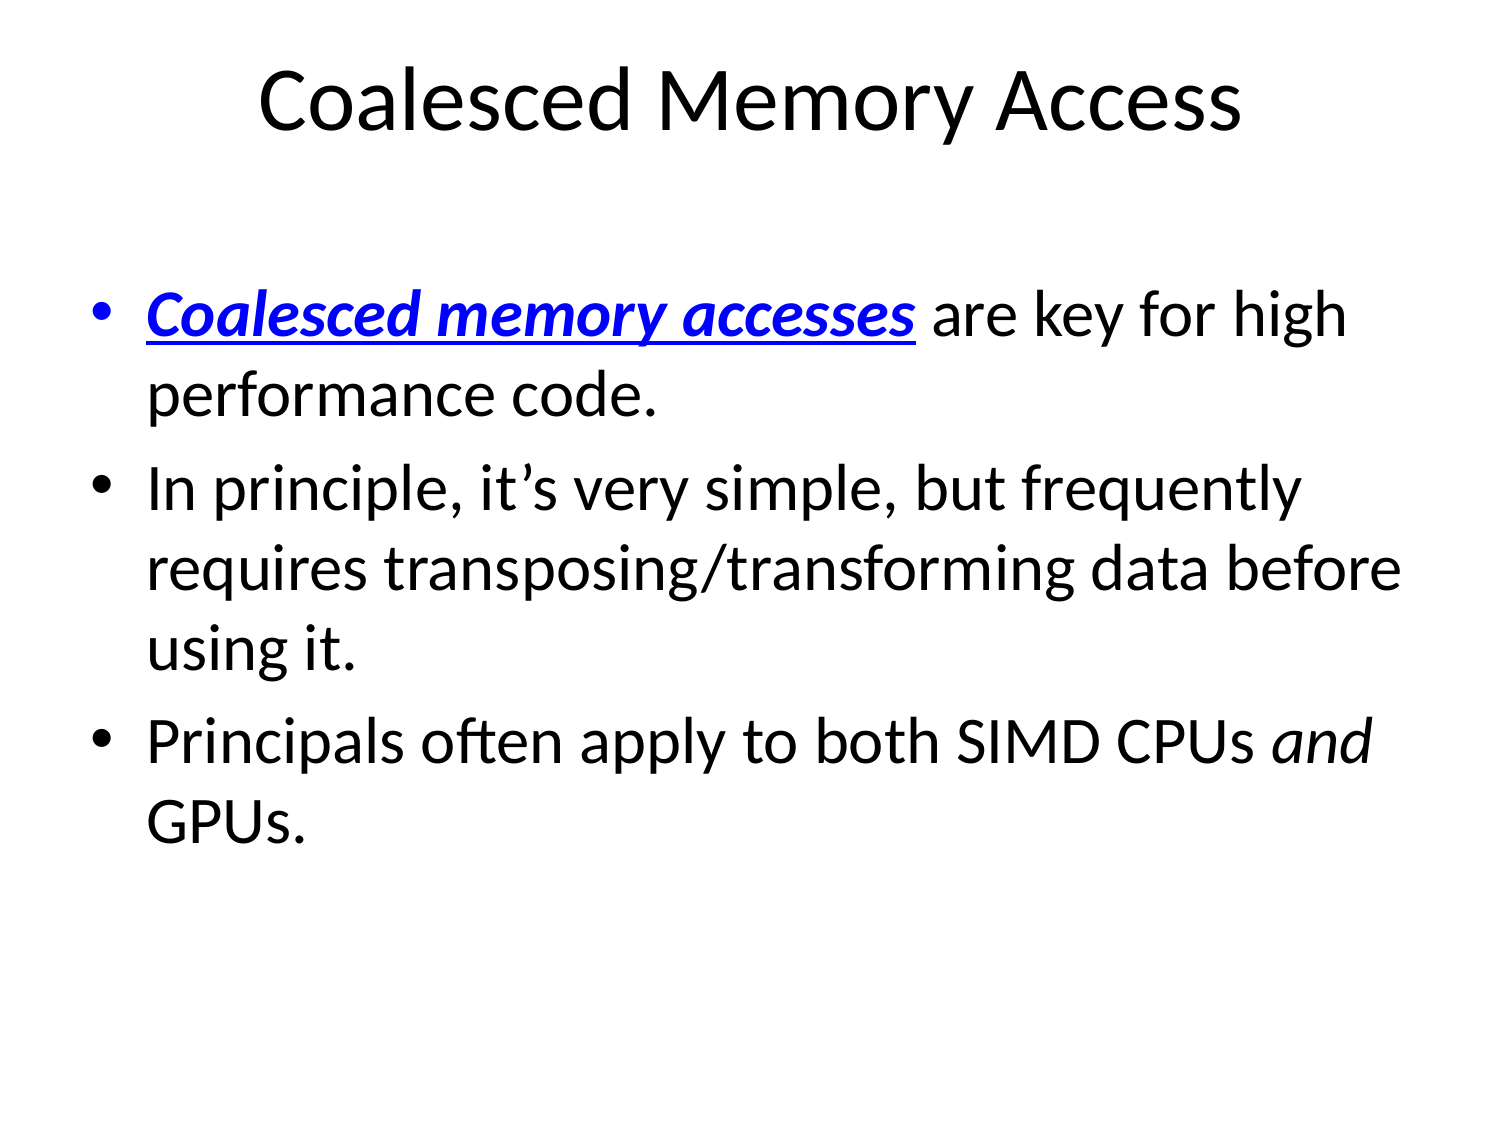

# Coalesced Memory Access
Coalesced memory accesses are key for high performance code.
In principle, it’s very simple, but frequently requires transposing/transforming data before using it.
Principals often apply to both SIMD CPUs and GPUs.